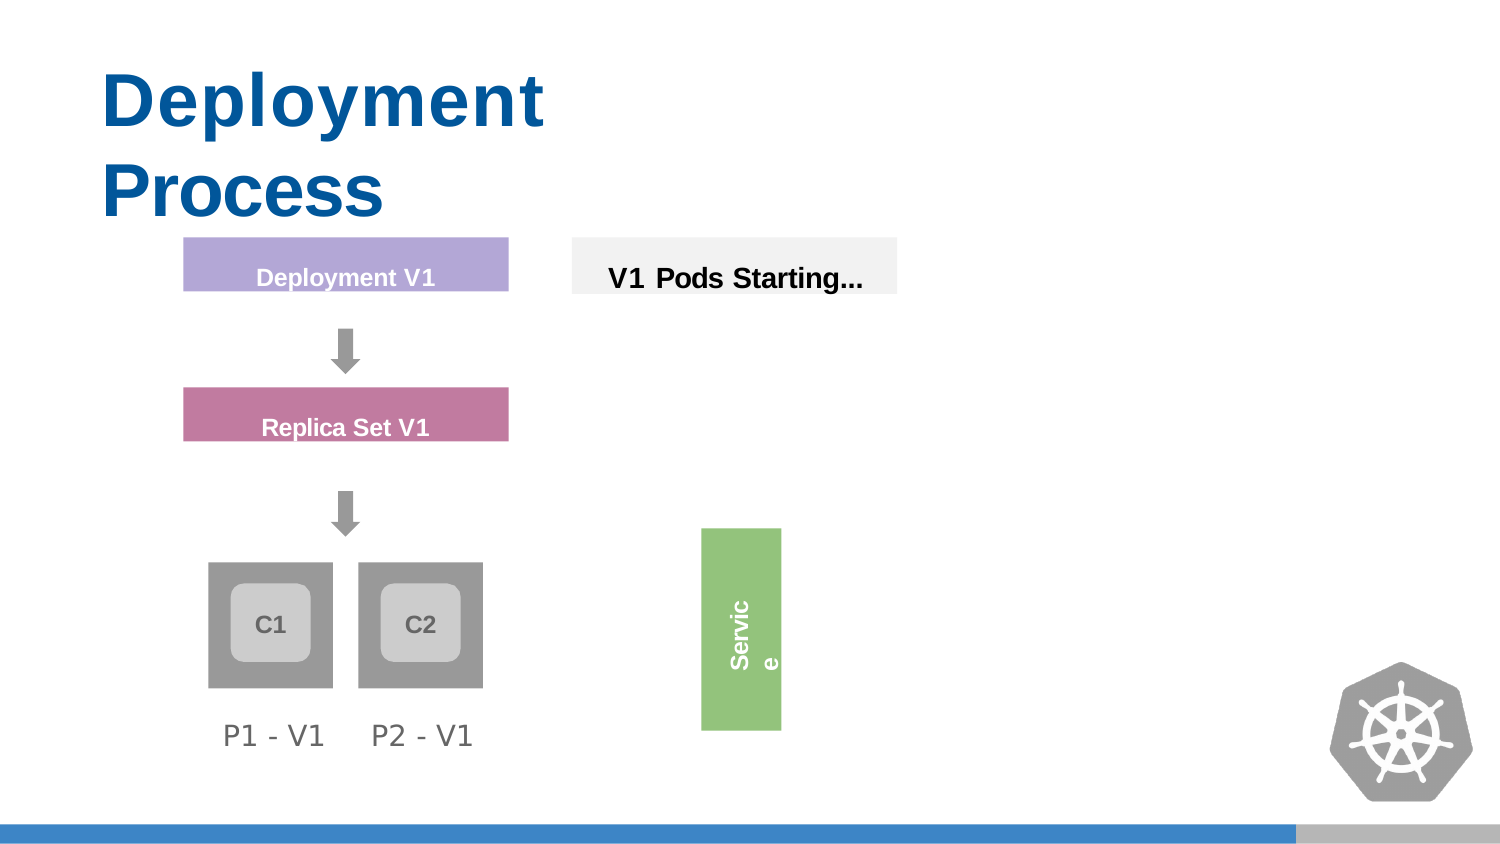

# Deployment Process
V1 Pods Starting...
Deployment V1

Replica Set V1

C1

C2
Service

P1 - V1
P2 - V1